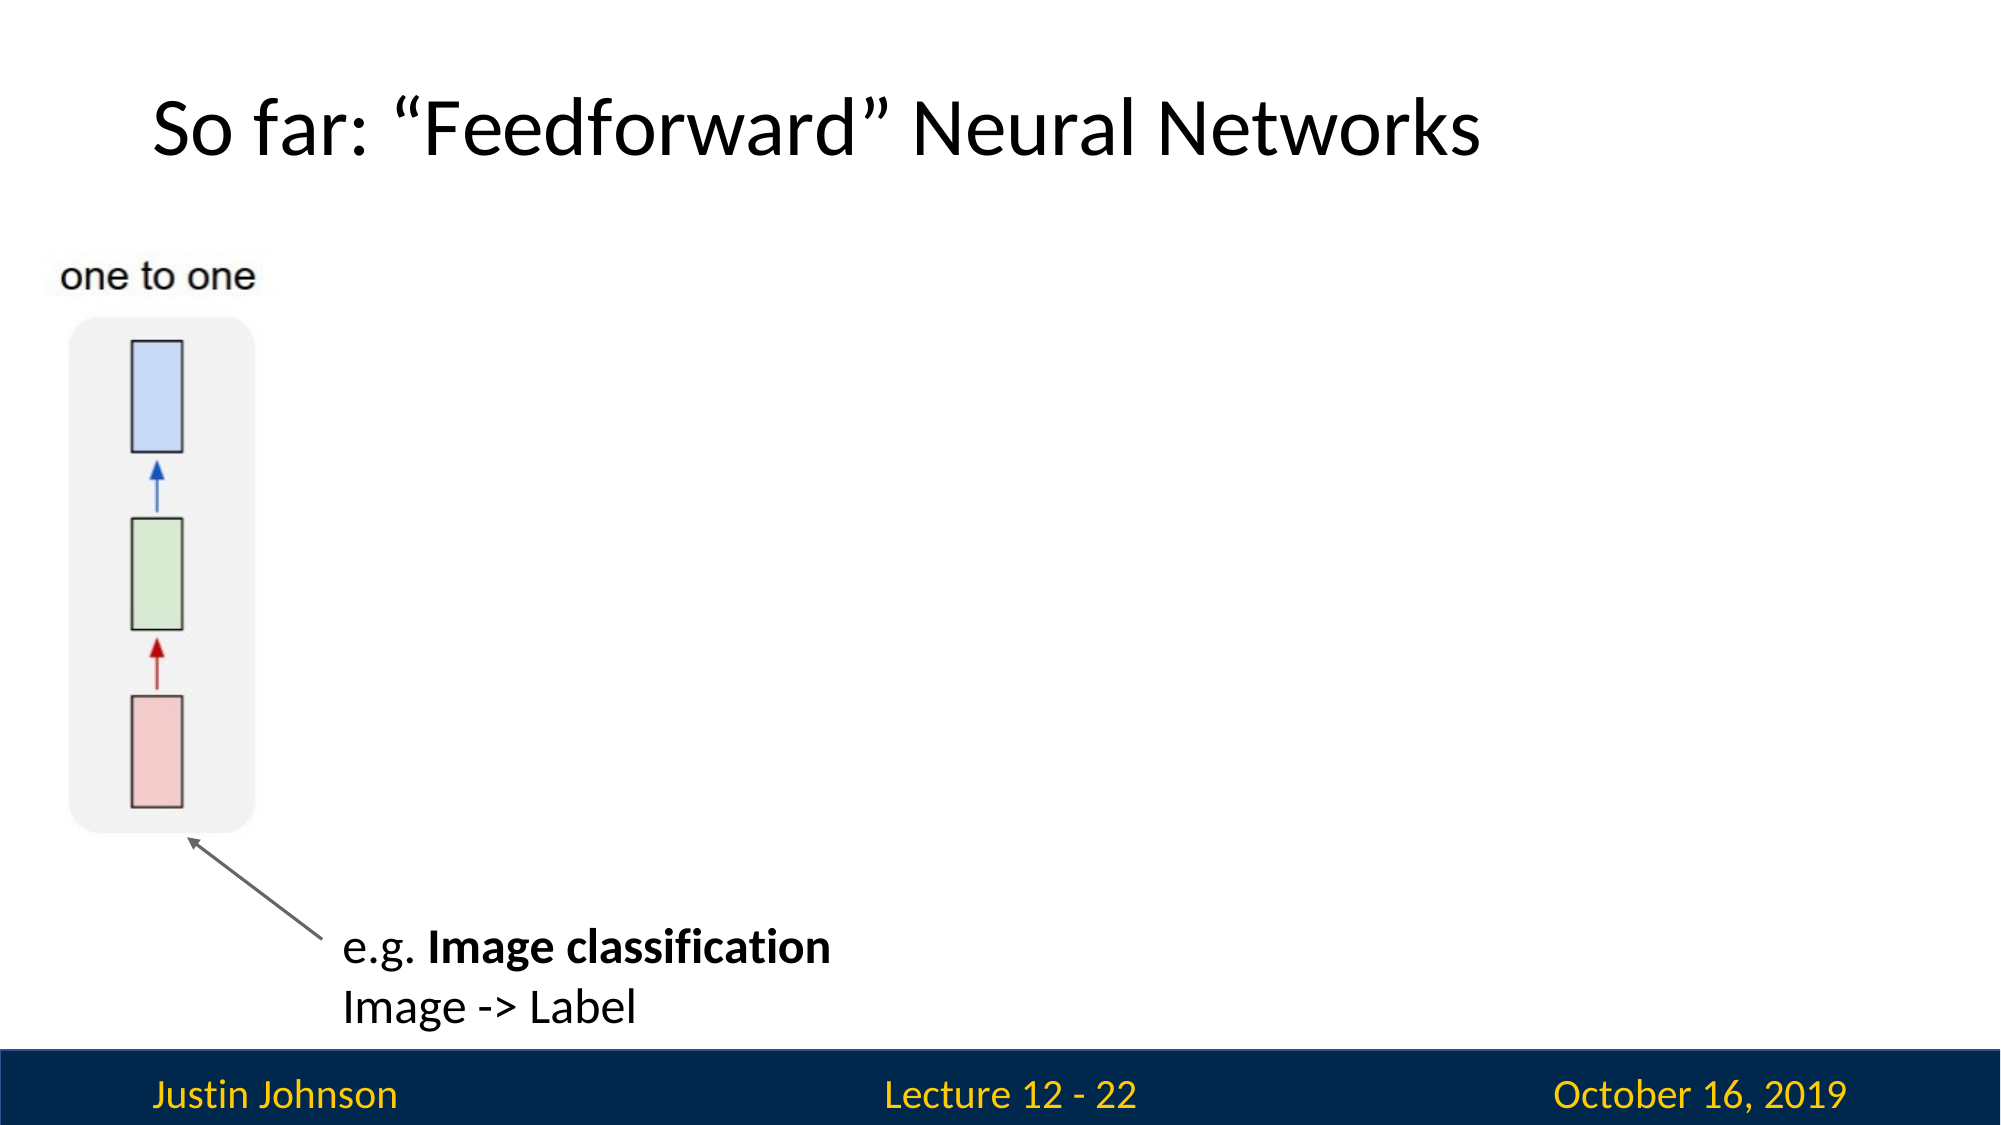

# So far: “Feedforward” Neural Networks

e.g. Image classification Image -> Label
Justin Johnson
October 16, 2019
Lecture 12 - 22